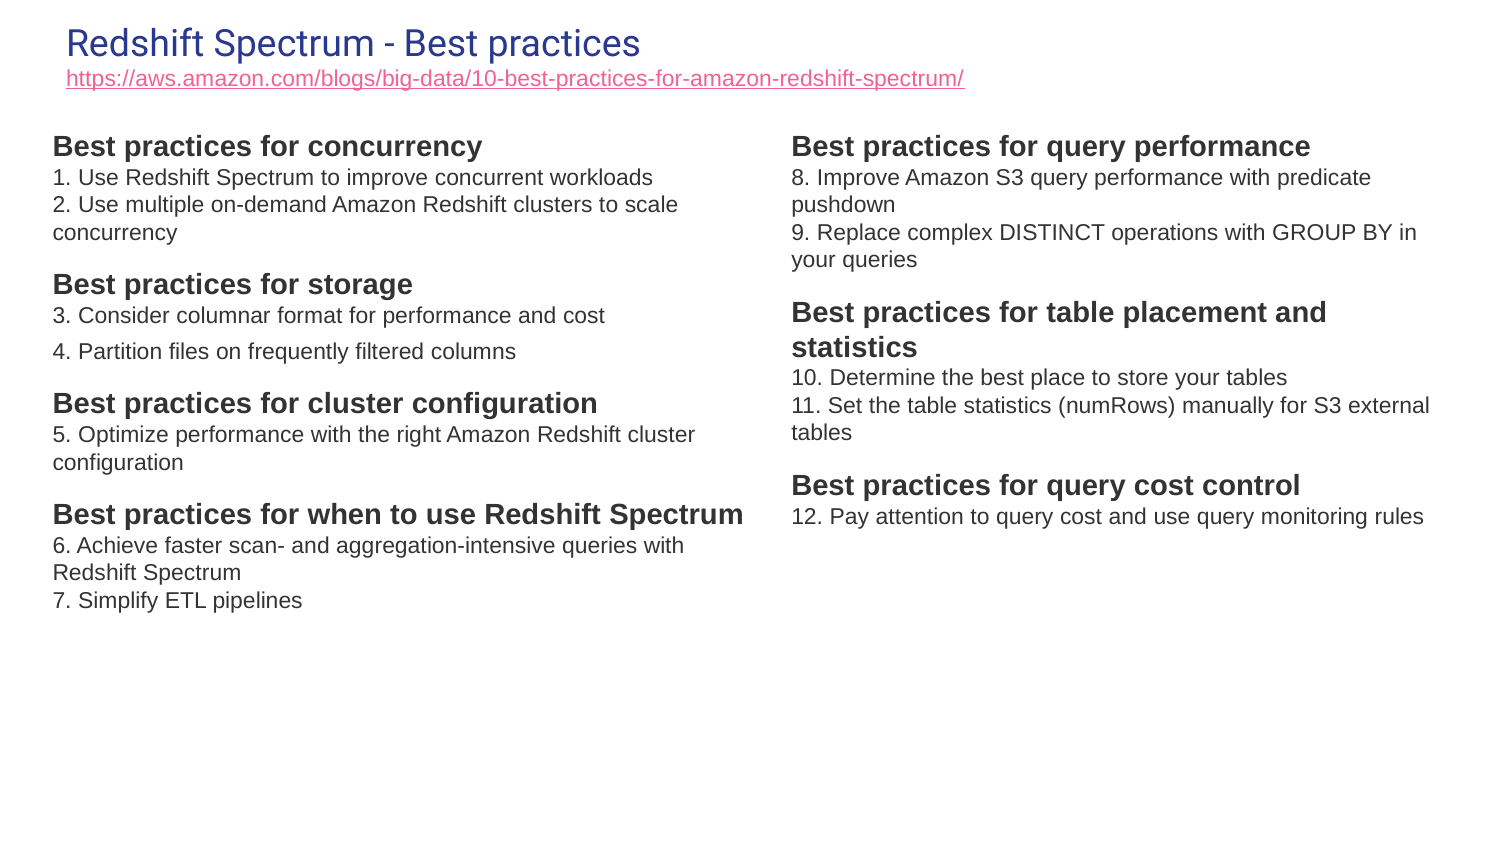

Redshift Spectrum - Best practices
https://aws.amazon.com/blogs/big-data/10-best-practices-for-amazon-redshift-spectrum/
Best practices for concurrency
1. Use Redshift Spectrum to improve concurrent workloads
2. Use multiple on-demand Amazon Redshift clusters to scale concurrency
Best practices for storage
3. Consider columnar format for performance and cost
4. Partition files on frequently filtered columns
Best practices for cluster configuration
5. Optimize performance with the right Amazon Redshift cluster configuration
Best practices for when to use Redshift Spectrum
6. Achieve faster scan- and aggregation-intensive queries with Redshift Spectrum
7. Simplify ETL pipelines

Best practices for query performance
8. Improve Amazon S3 query performance with predicate pushdown
9. Replace complex DISTINCT operations with GROUP BY in your queries
Best practices for table placement and statistics
10. Determine the best place to store your tables
11. Set the table statistics (numRows) manually for S3 external tables
Best practices for query cost control
12. Pay attention to query cost and use query monitoring rules